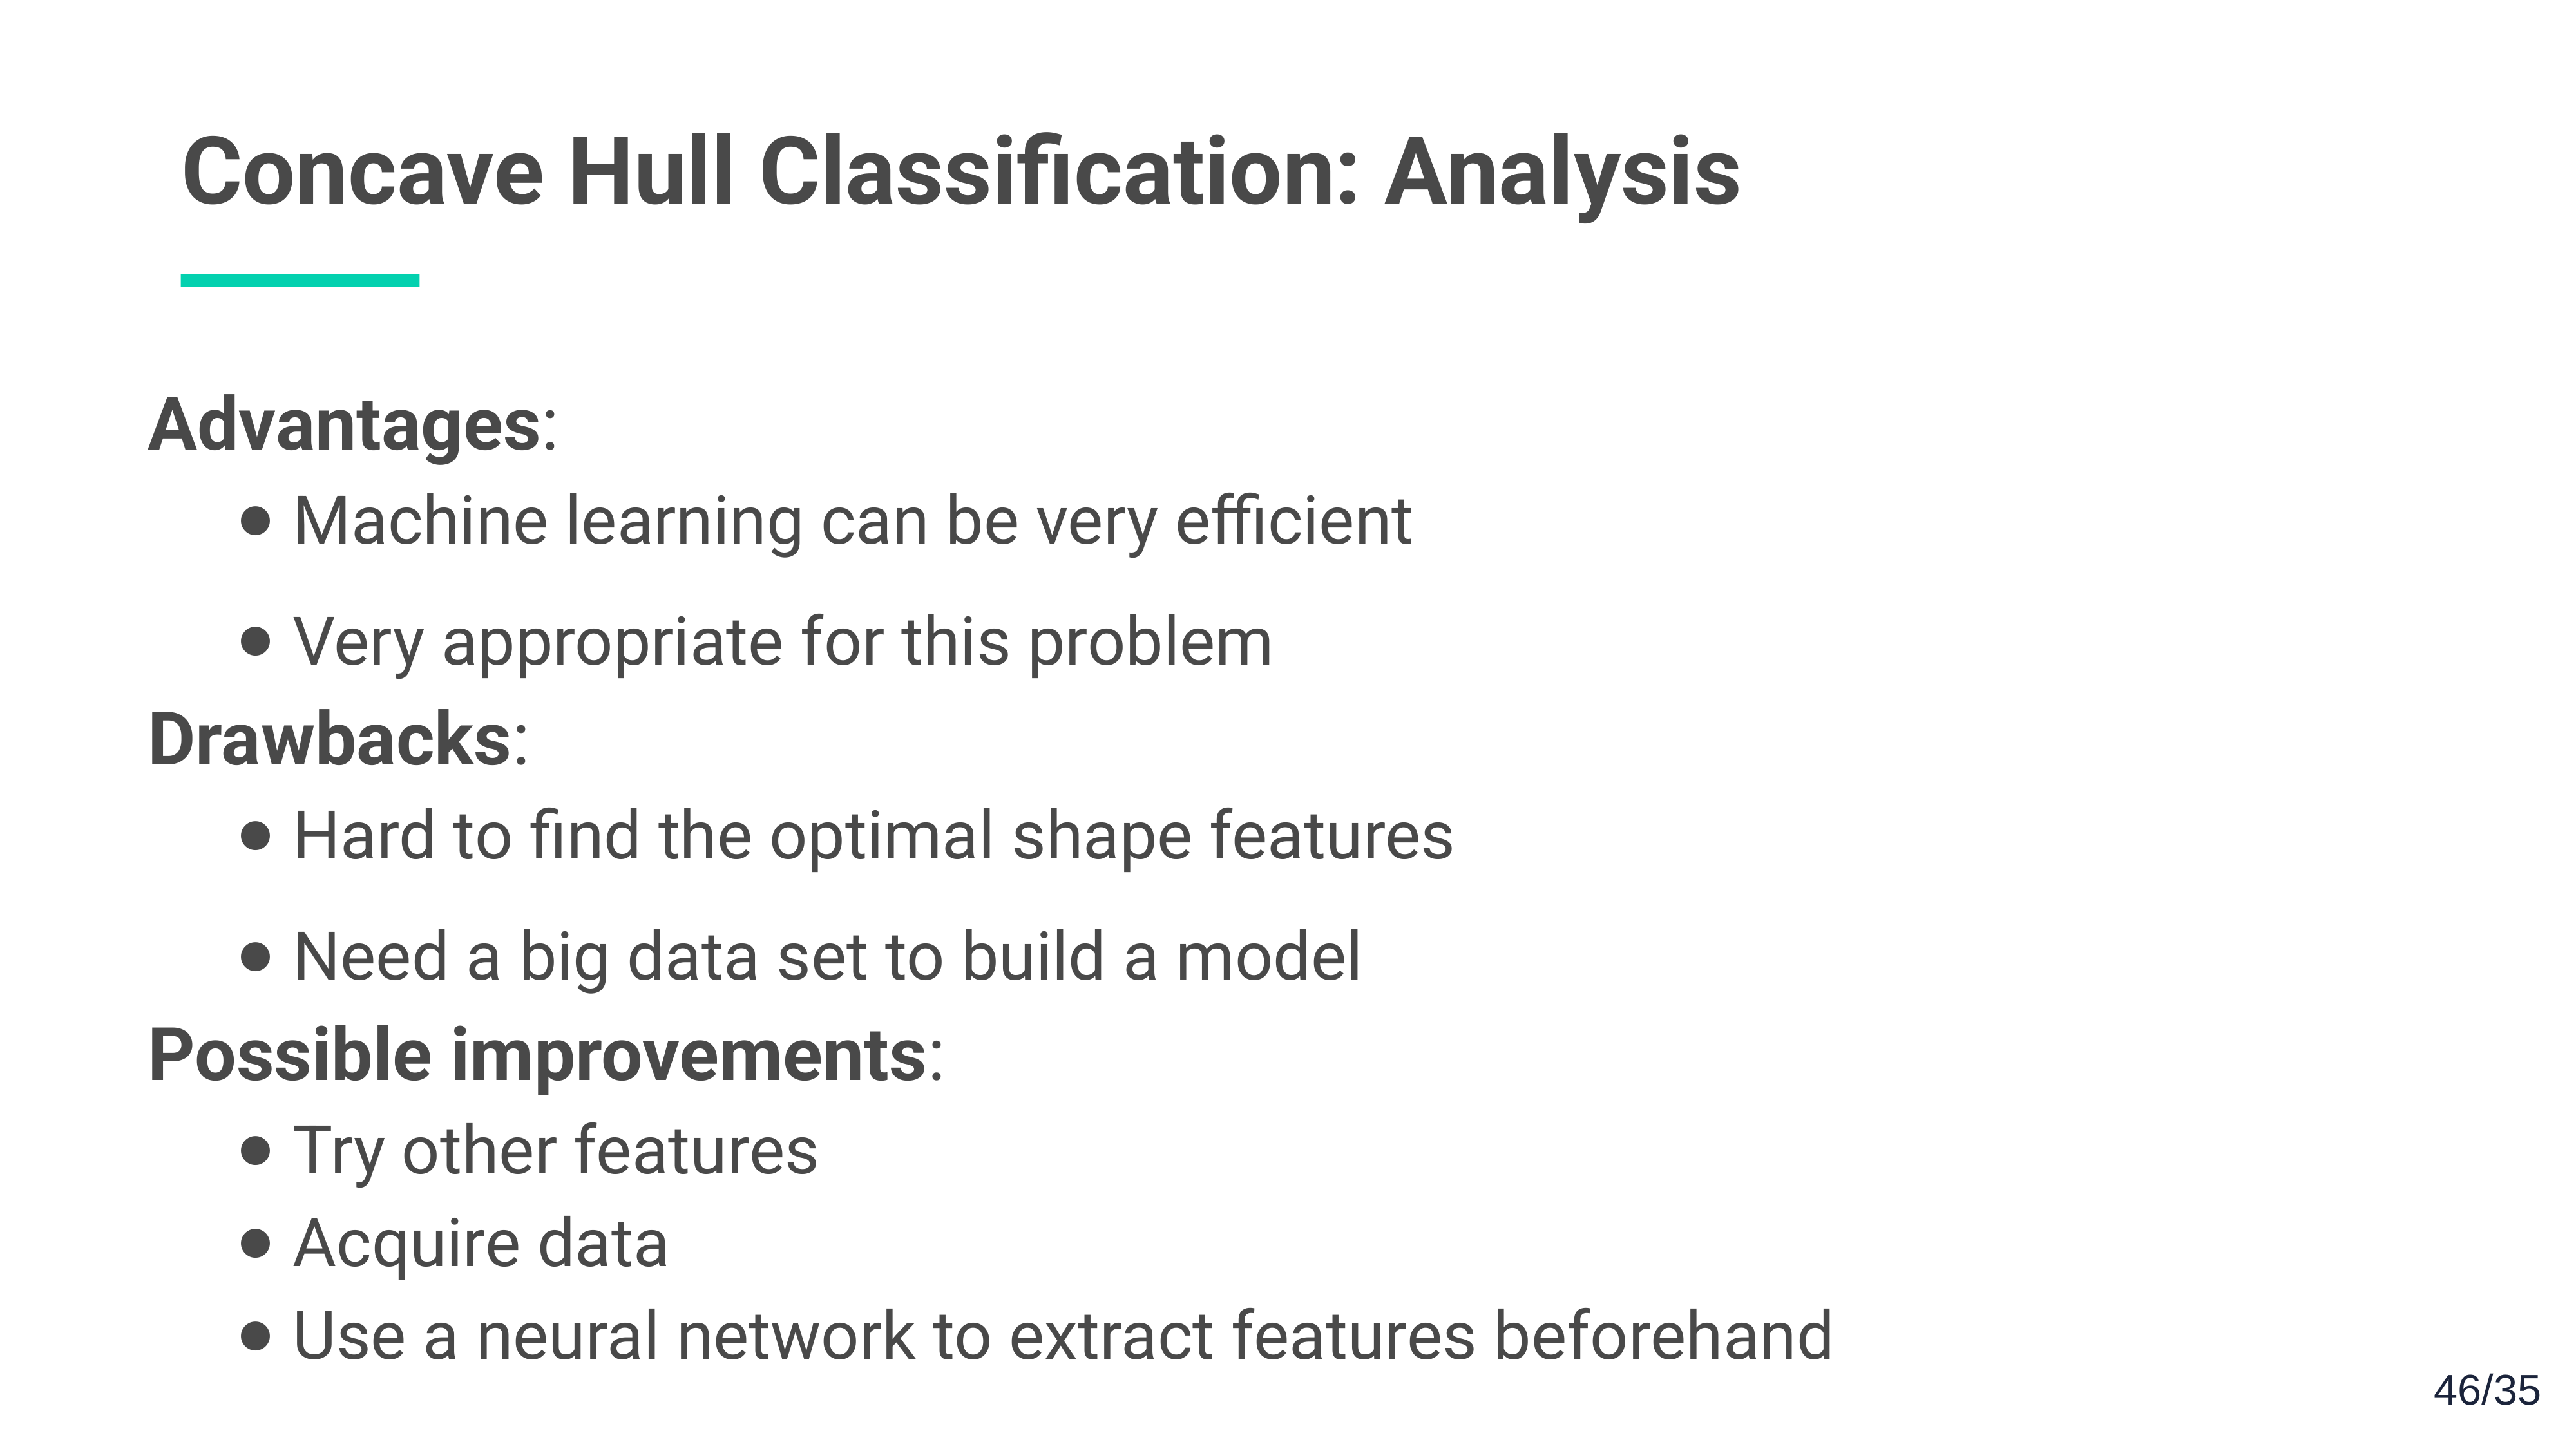

Concave Hull Classification: Analysis

Advantages:
Machine learning can be very efficient
Very appropriate for this problem
Drawbacks:
Hard to find the optimal shape features
Need a big data set to build a model
Possible improvements:
Try other features
Acquire data
Use a neural network to extract features beforehand

46/35